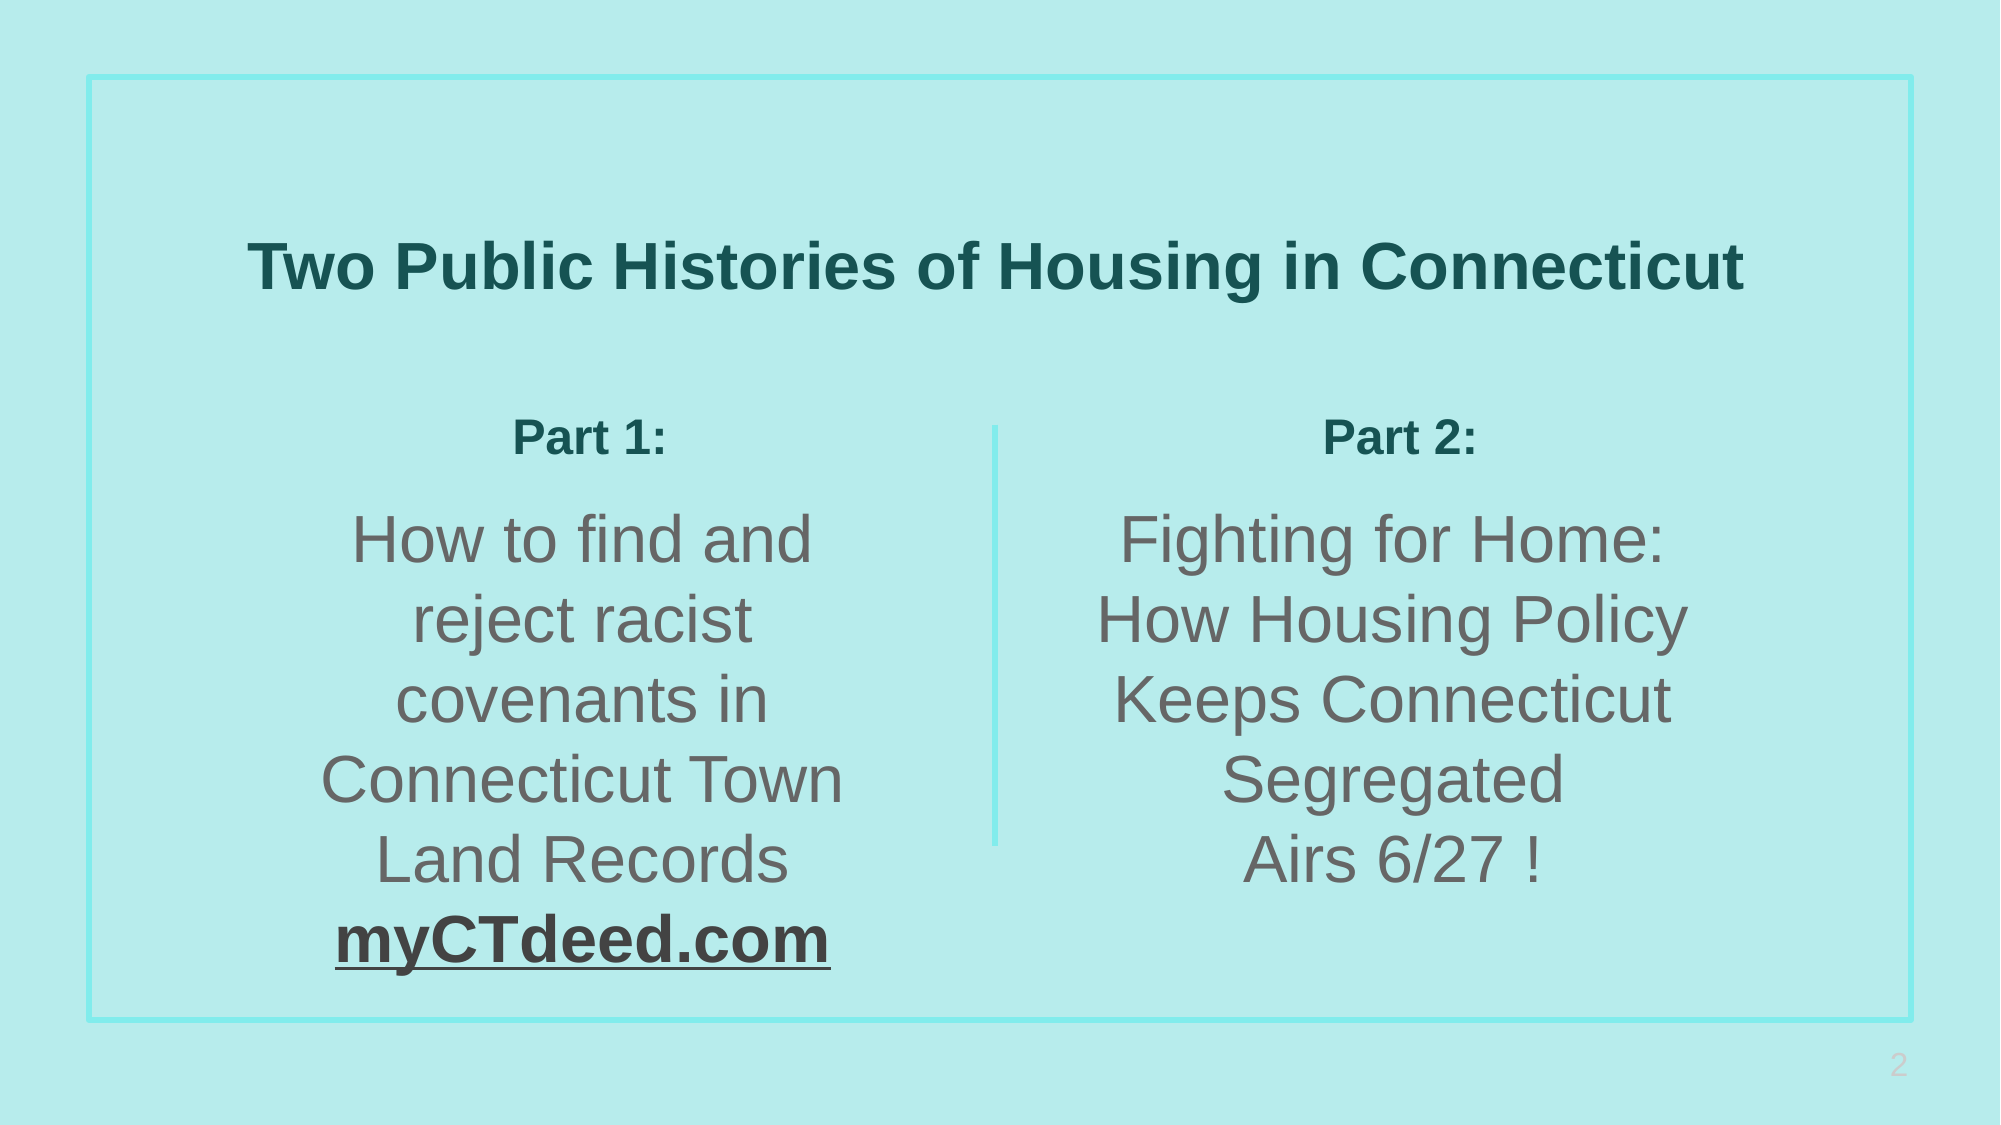

Two Public Histories of Housing in Connecticut
# Part 1:
Part 2:
How to find and reject racist covenants in Connecticut Town Land Records
myCTdeed.com
Fighting for Home: How Housing Policy Keeps Connecticut Segregated
Airs 6/27 !
2